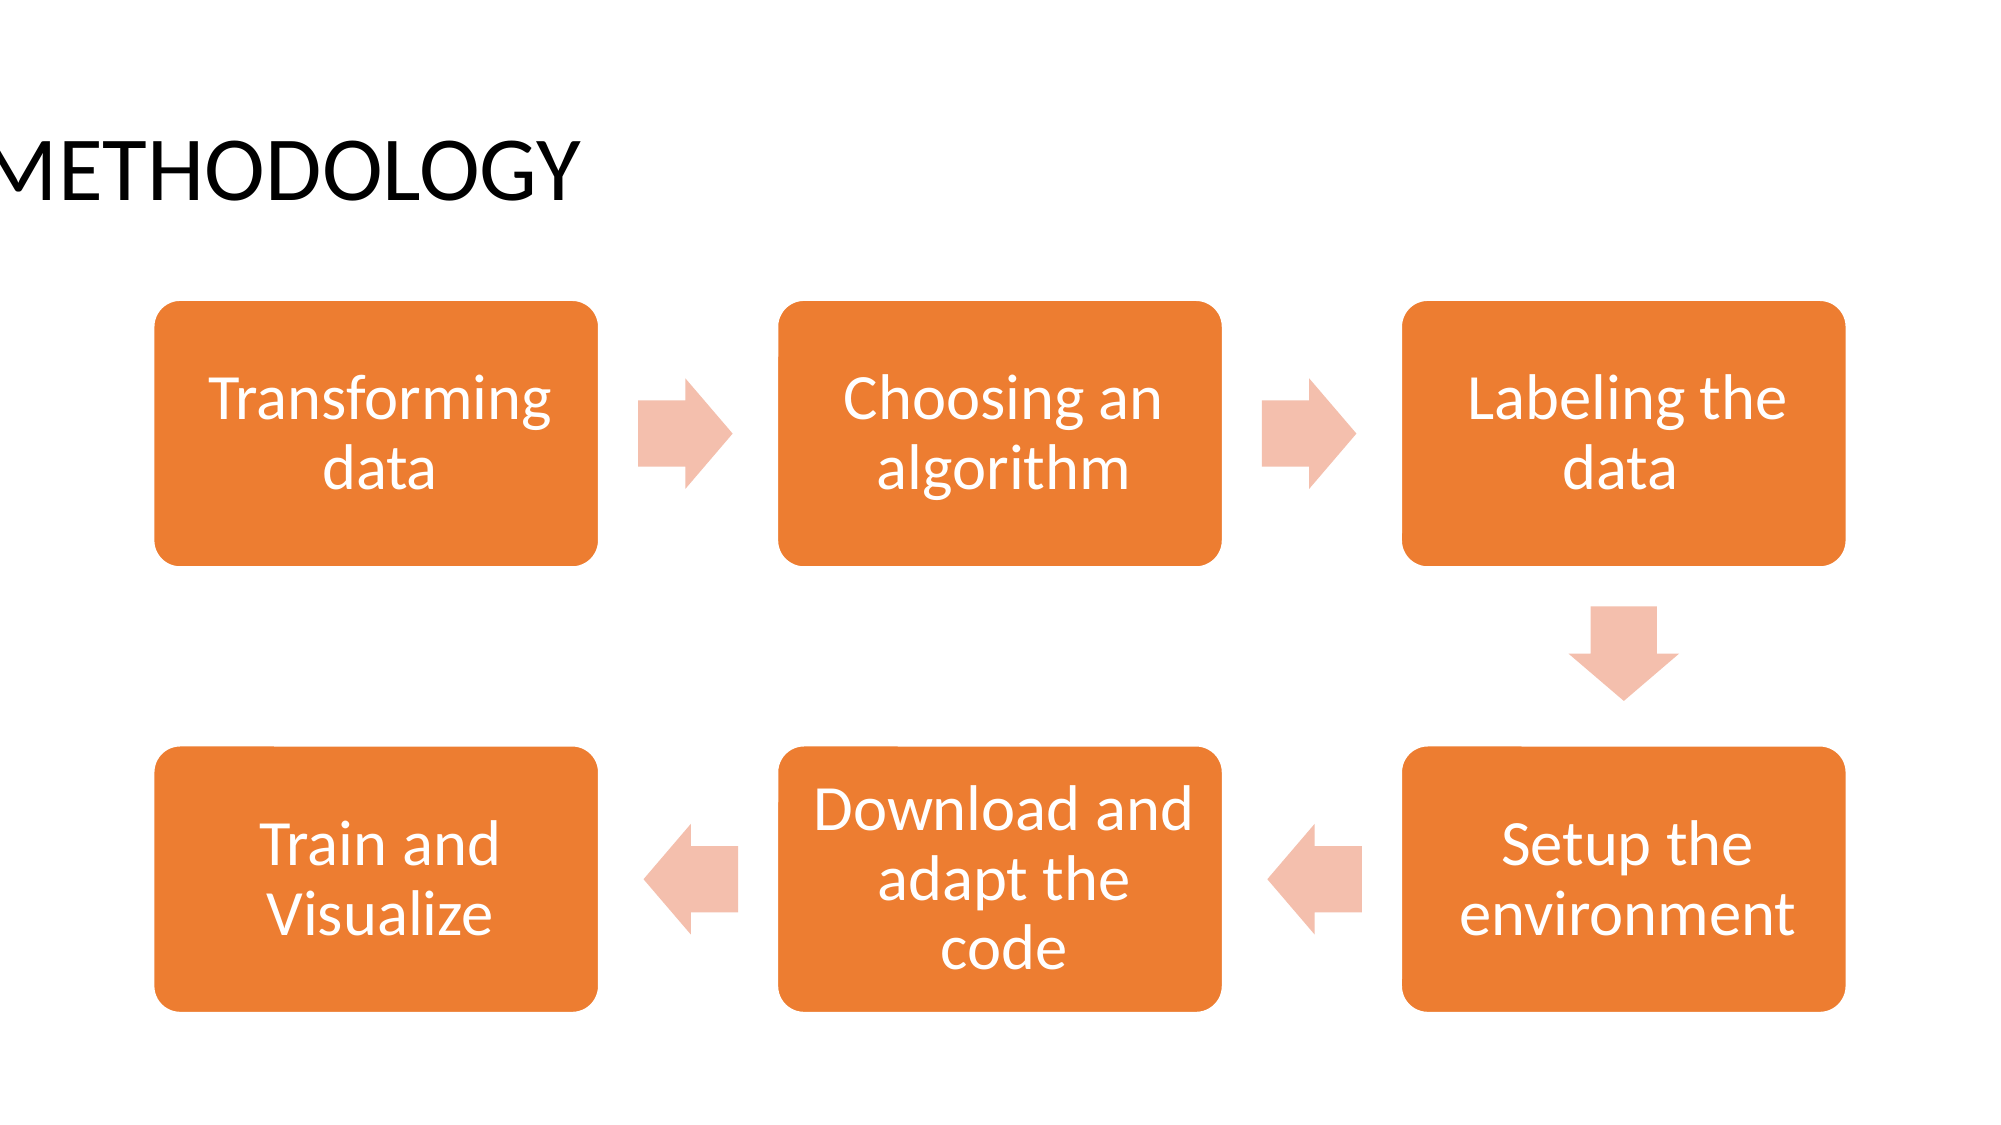

# METHODOLOGY
Transforming data

Choosing an algorithm

Labeling the data

Setup the environment

Download and adapt the code

Train and Visualize